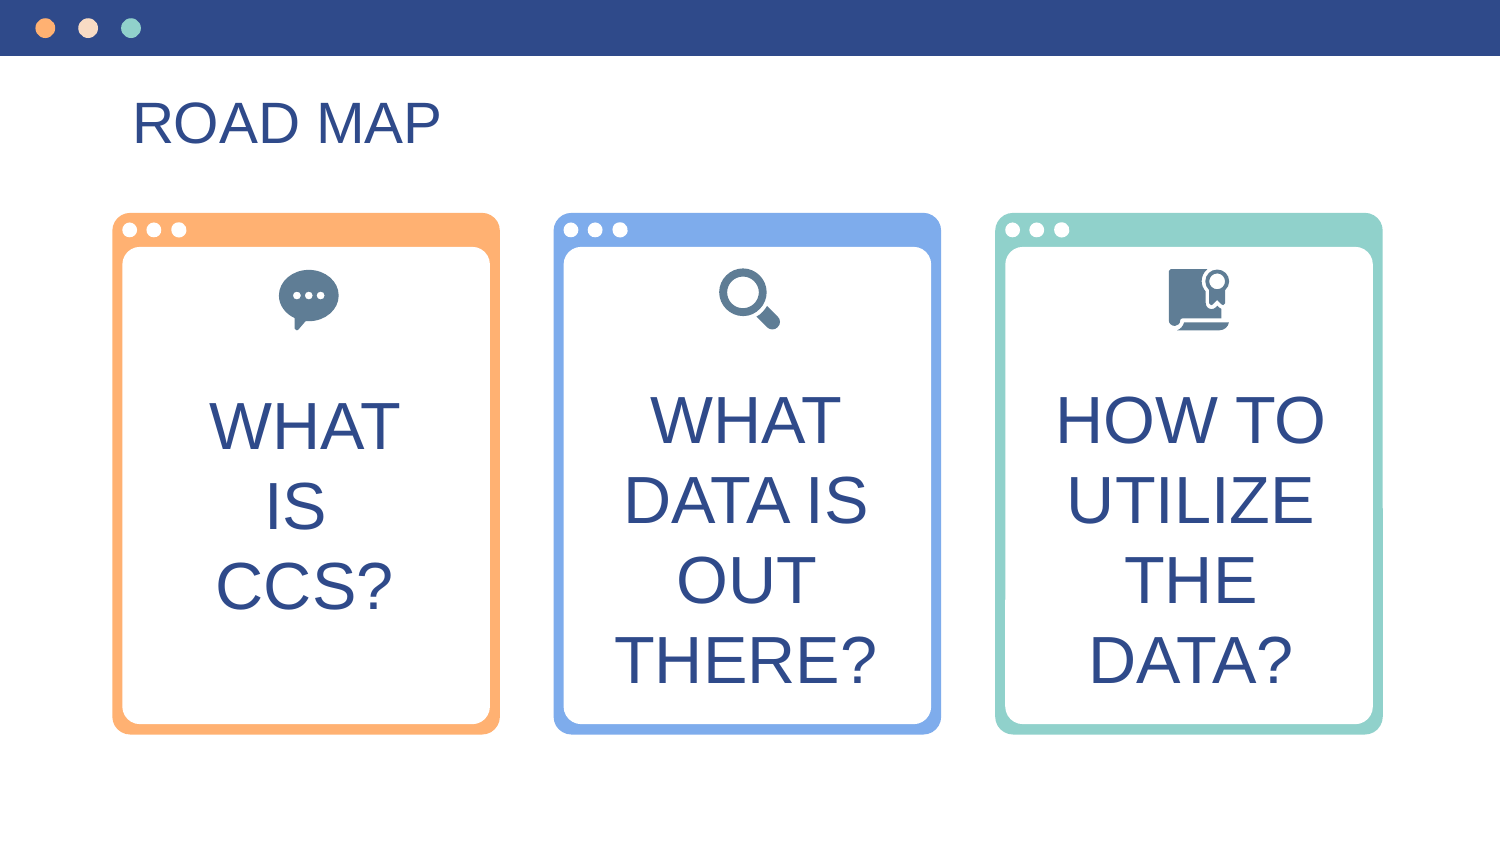

# ROAD MAP

WHAT DATA IS OUT THERE?
HOW TO UTILIZE THE DATA?
WHAT IS
CCS?